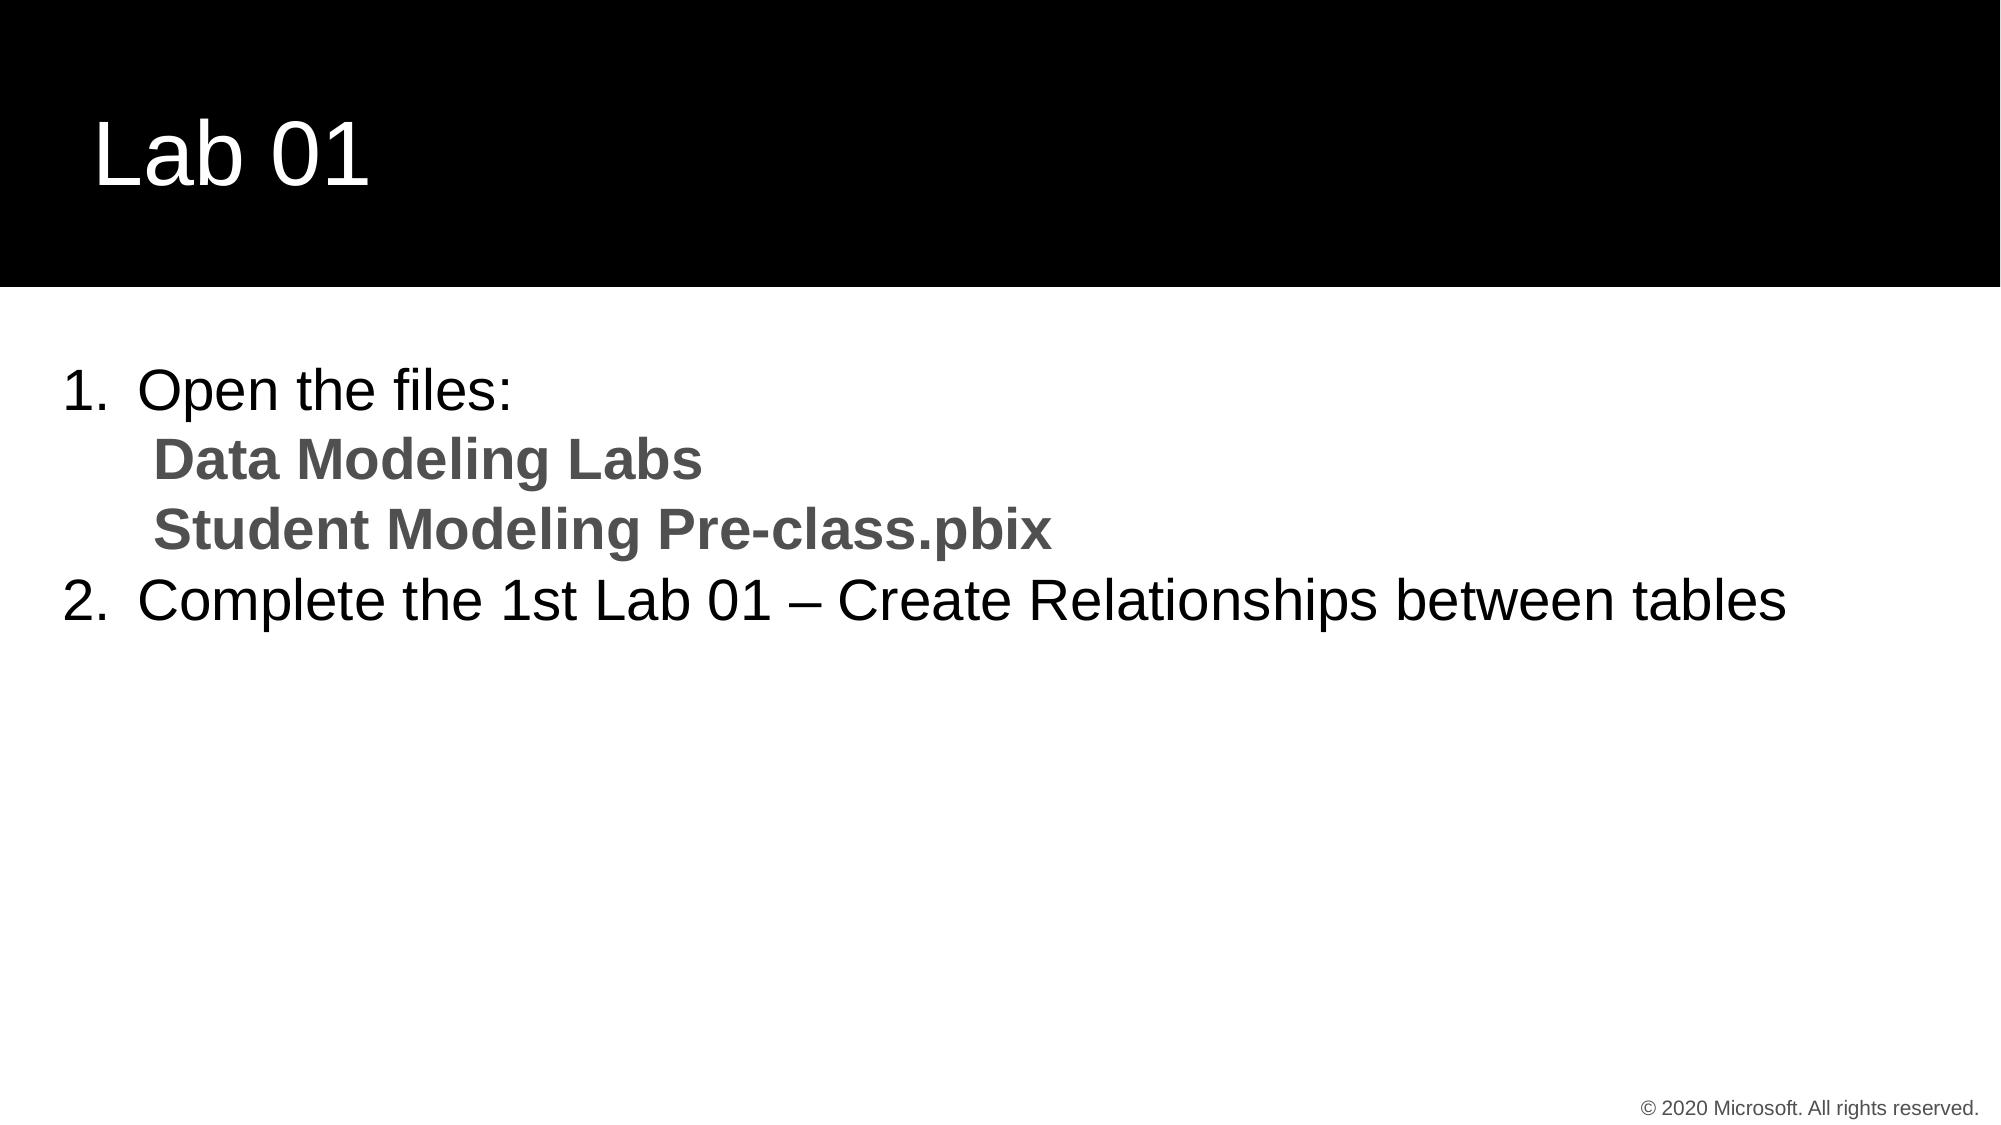

Lab 01

Open the files:
 Data Modeling Labs
 Student Modeling Pre-class.pbix
Complete the 1st Lab 01 – Create Relationships between tables

© 2020 Microsoft. All rights reserved.